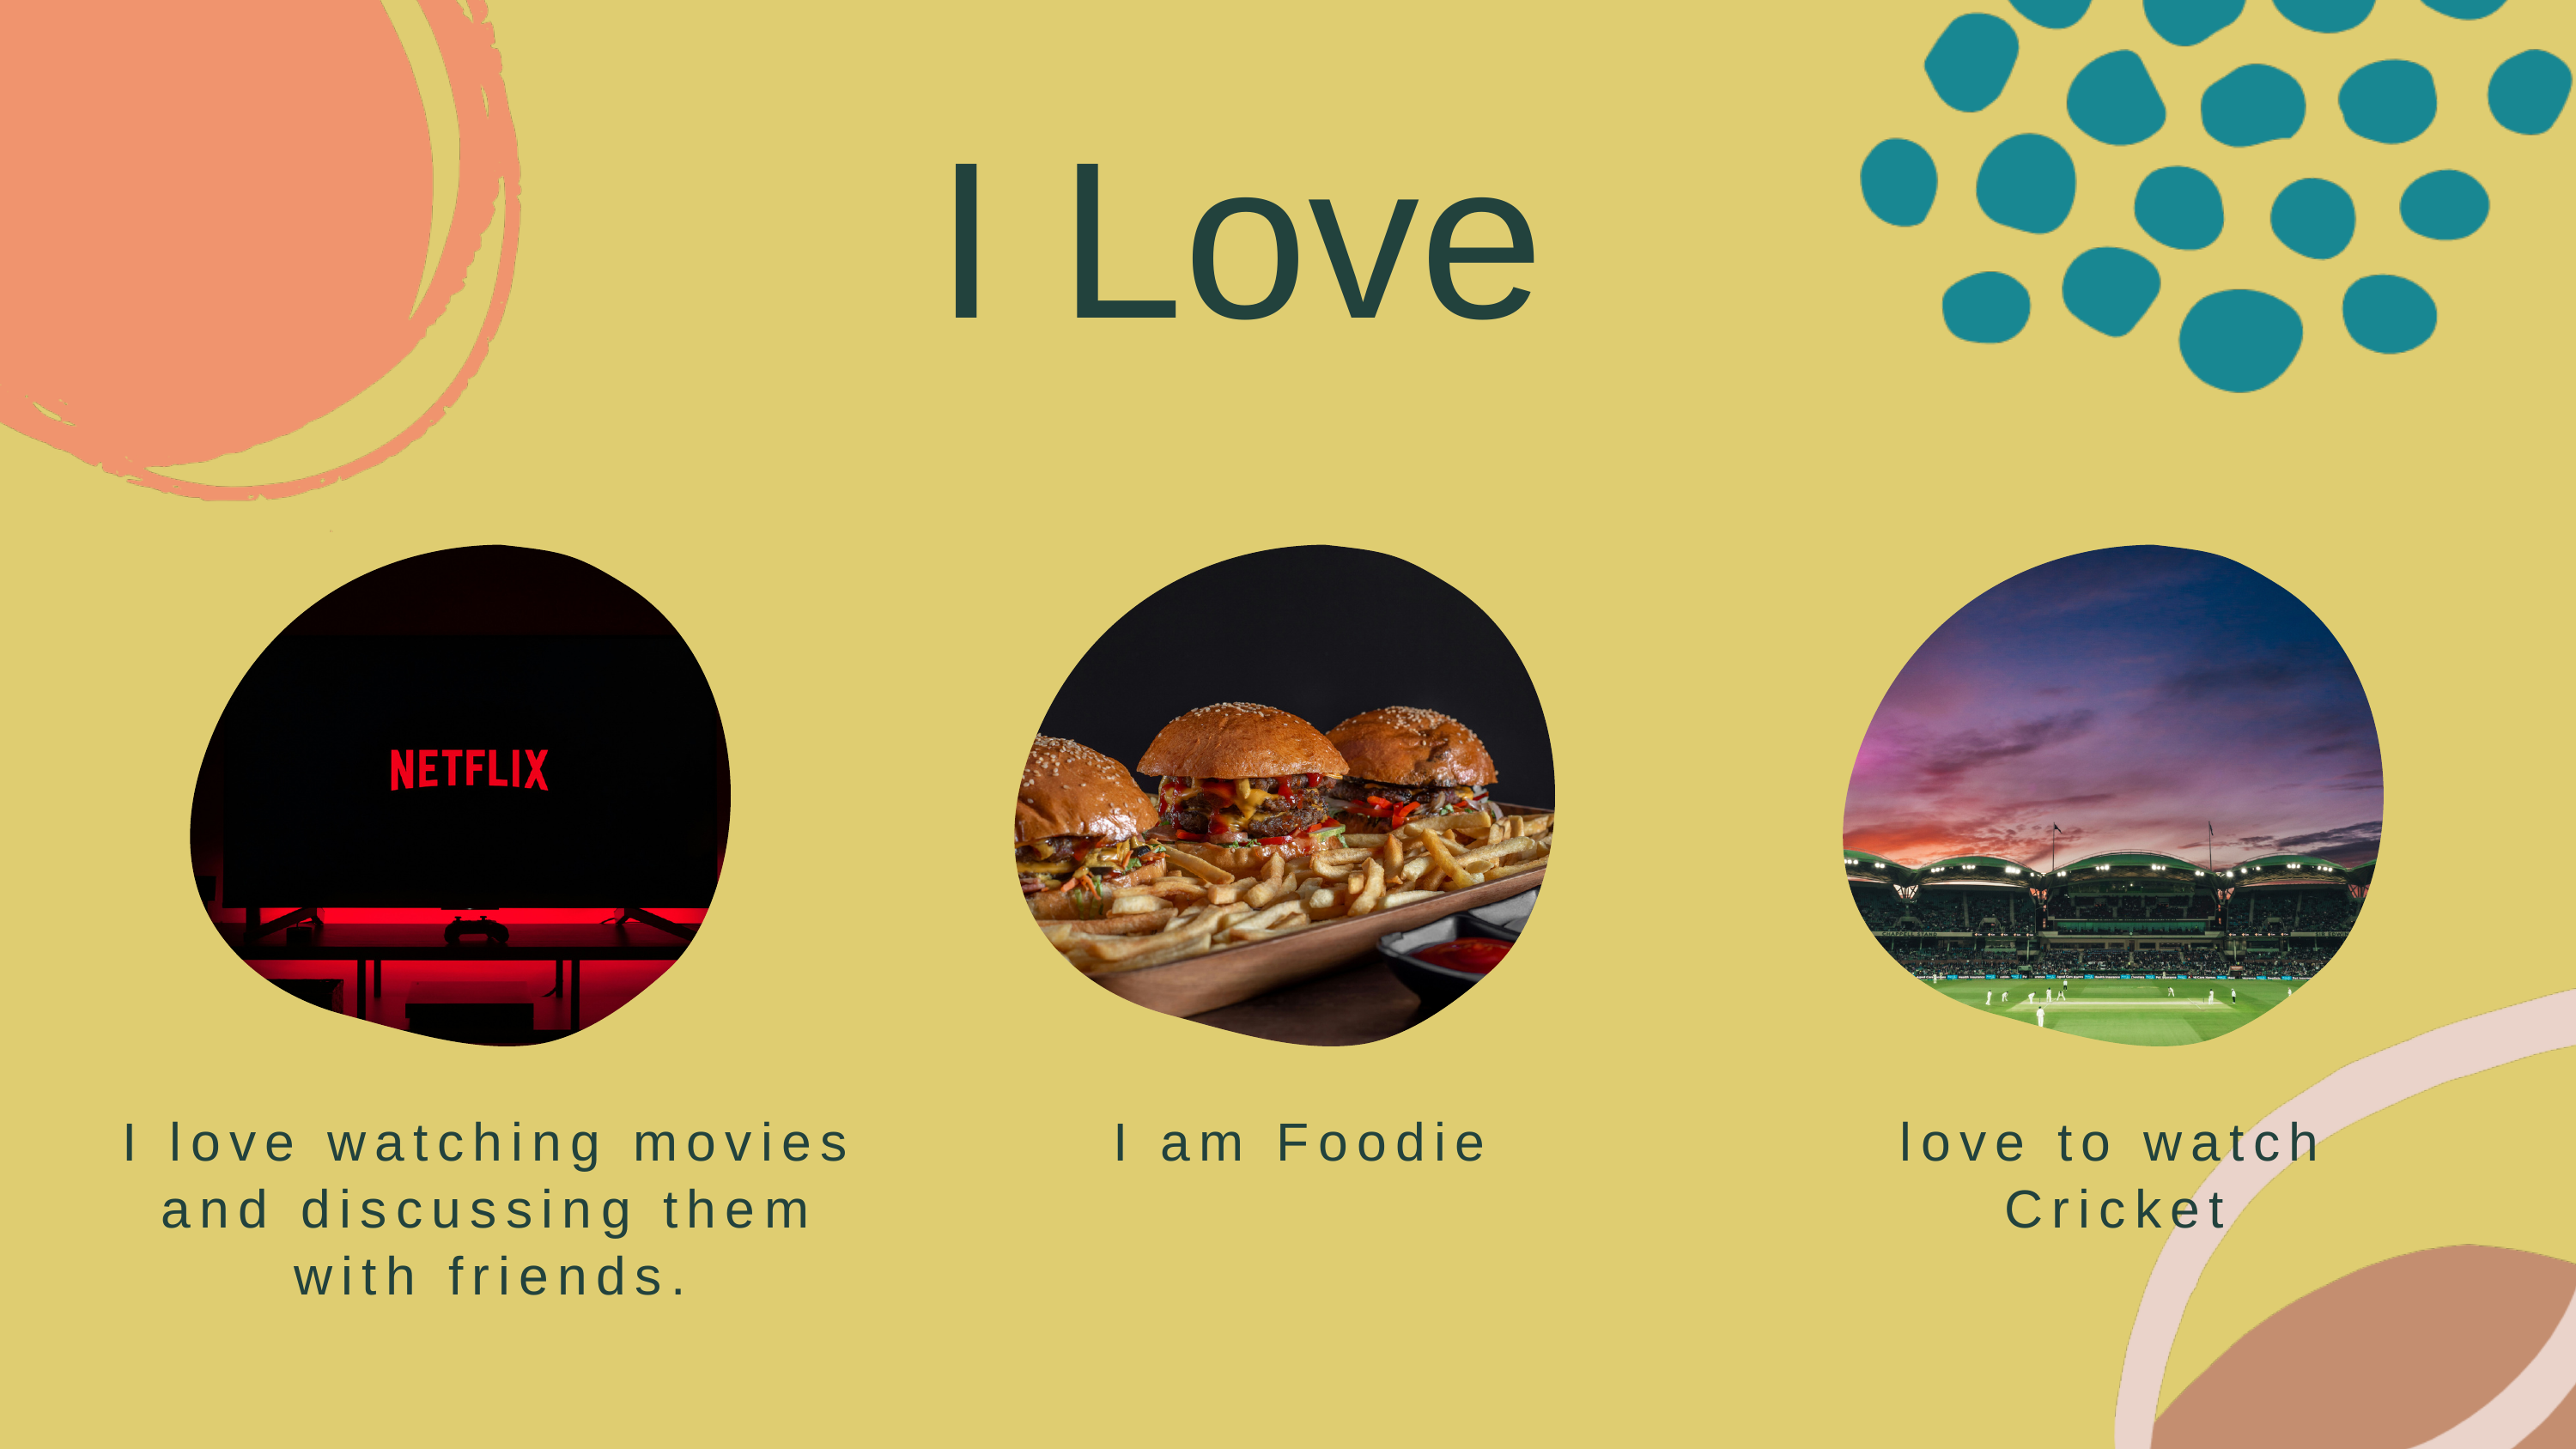

I Love

I love watching movies and discussing them with friends.
I am Foodie
love to watch Cricket